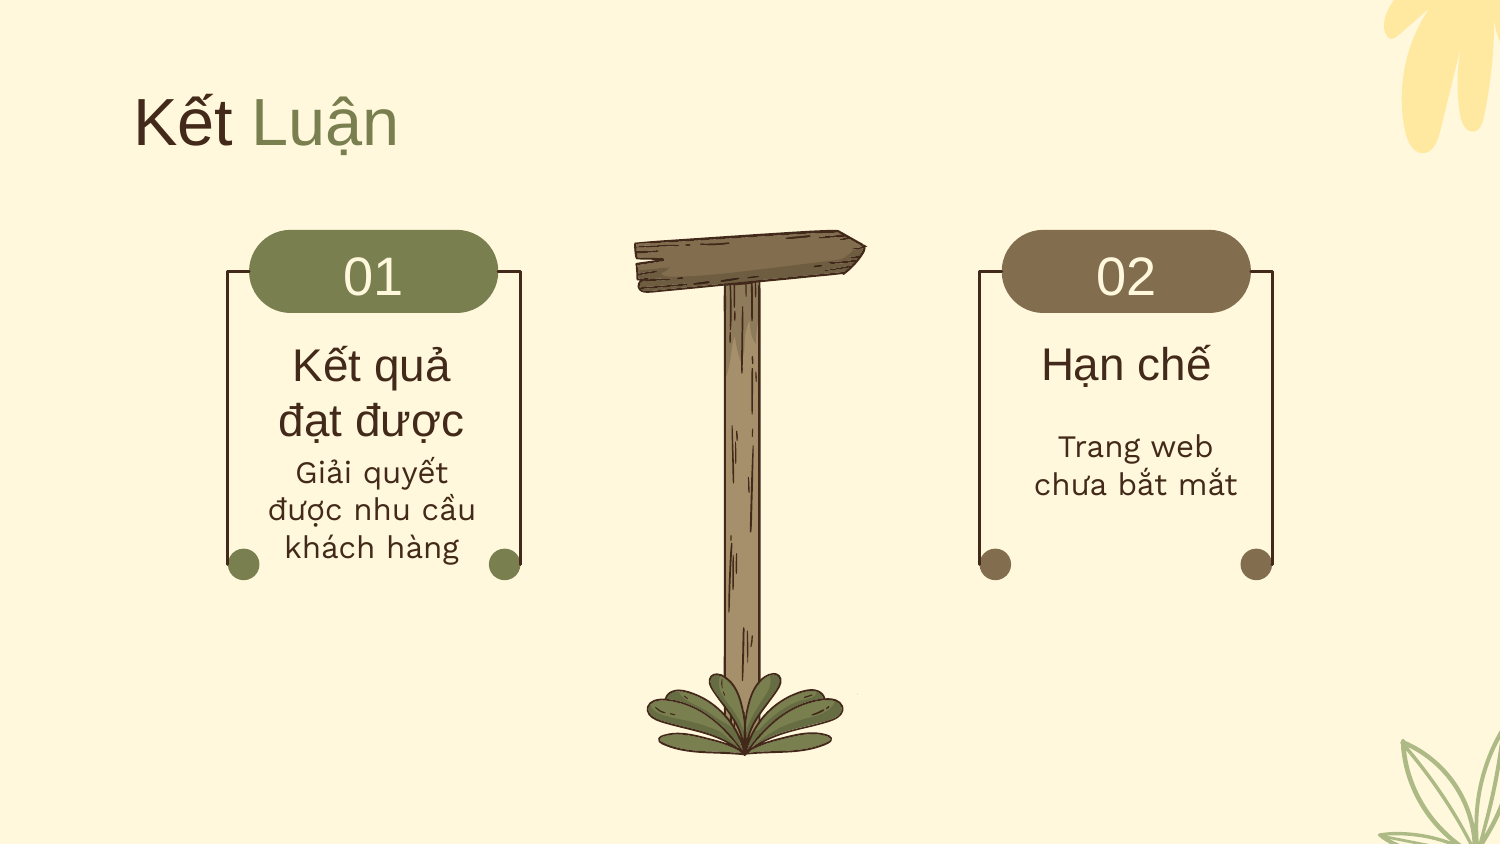

# Kết Luận
01
02

Hạn chế
Kết quả đạt được
Trang web chưa bắt mắt
Giải quyết được nhu cầu khách hàng